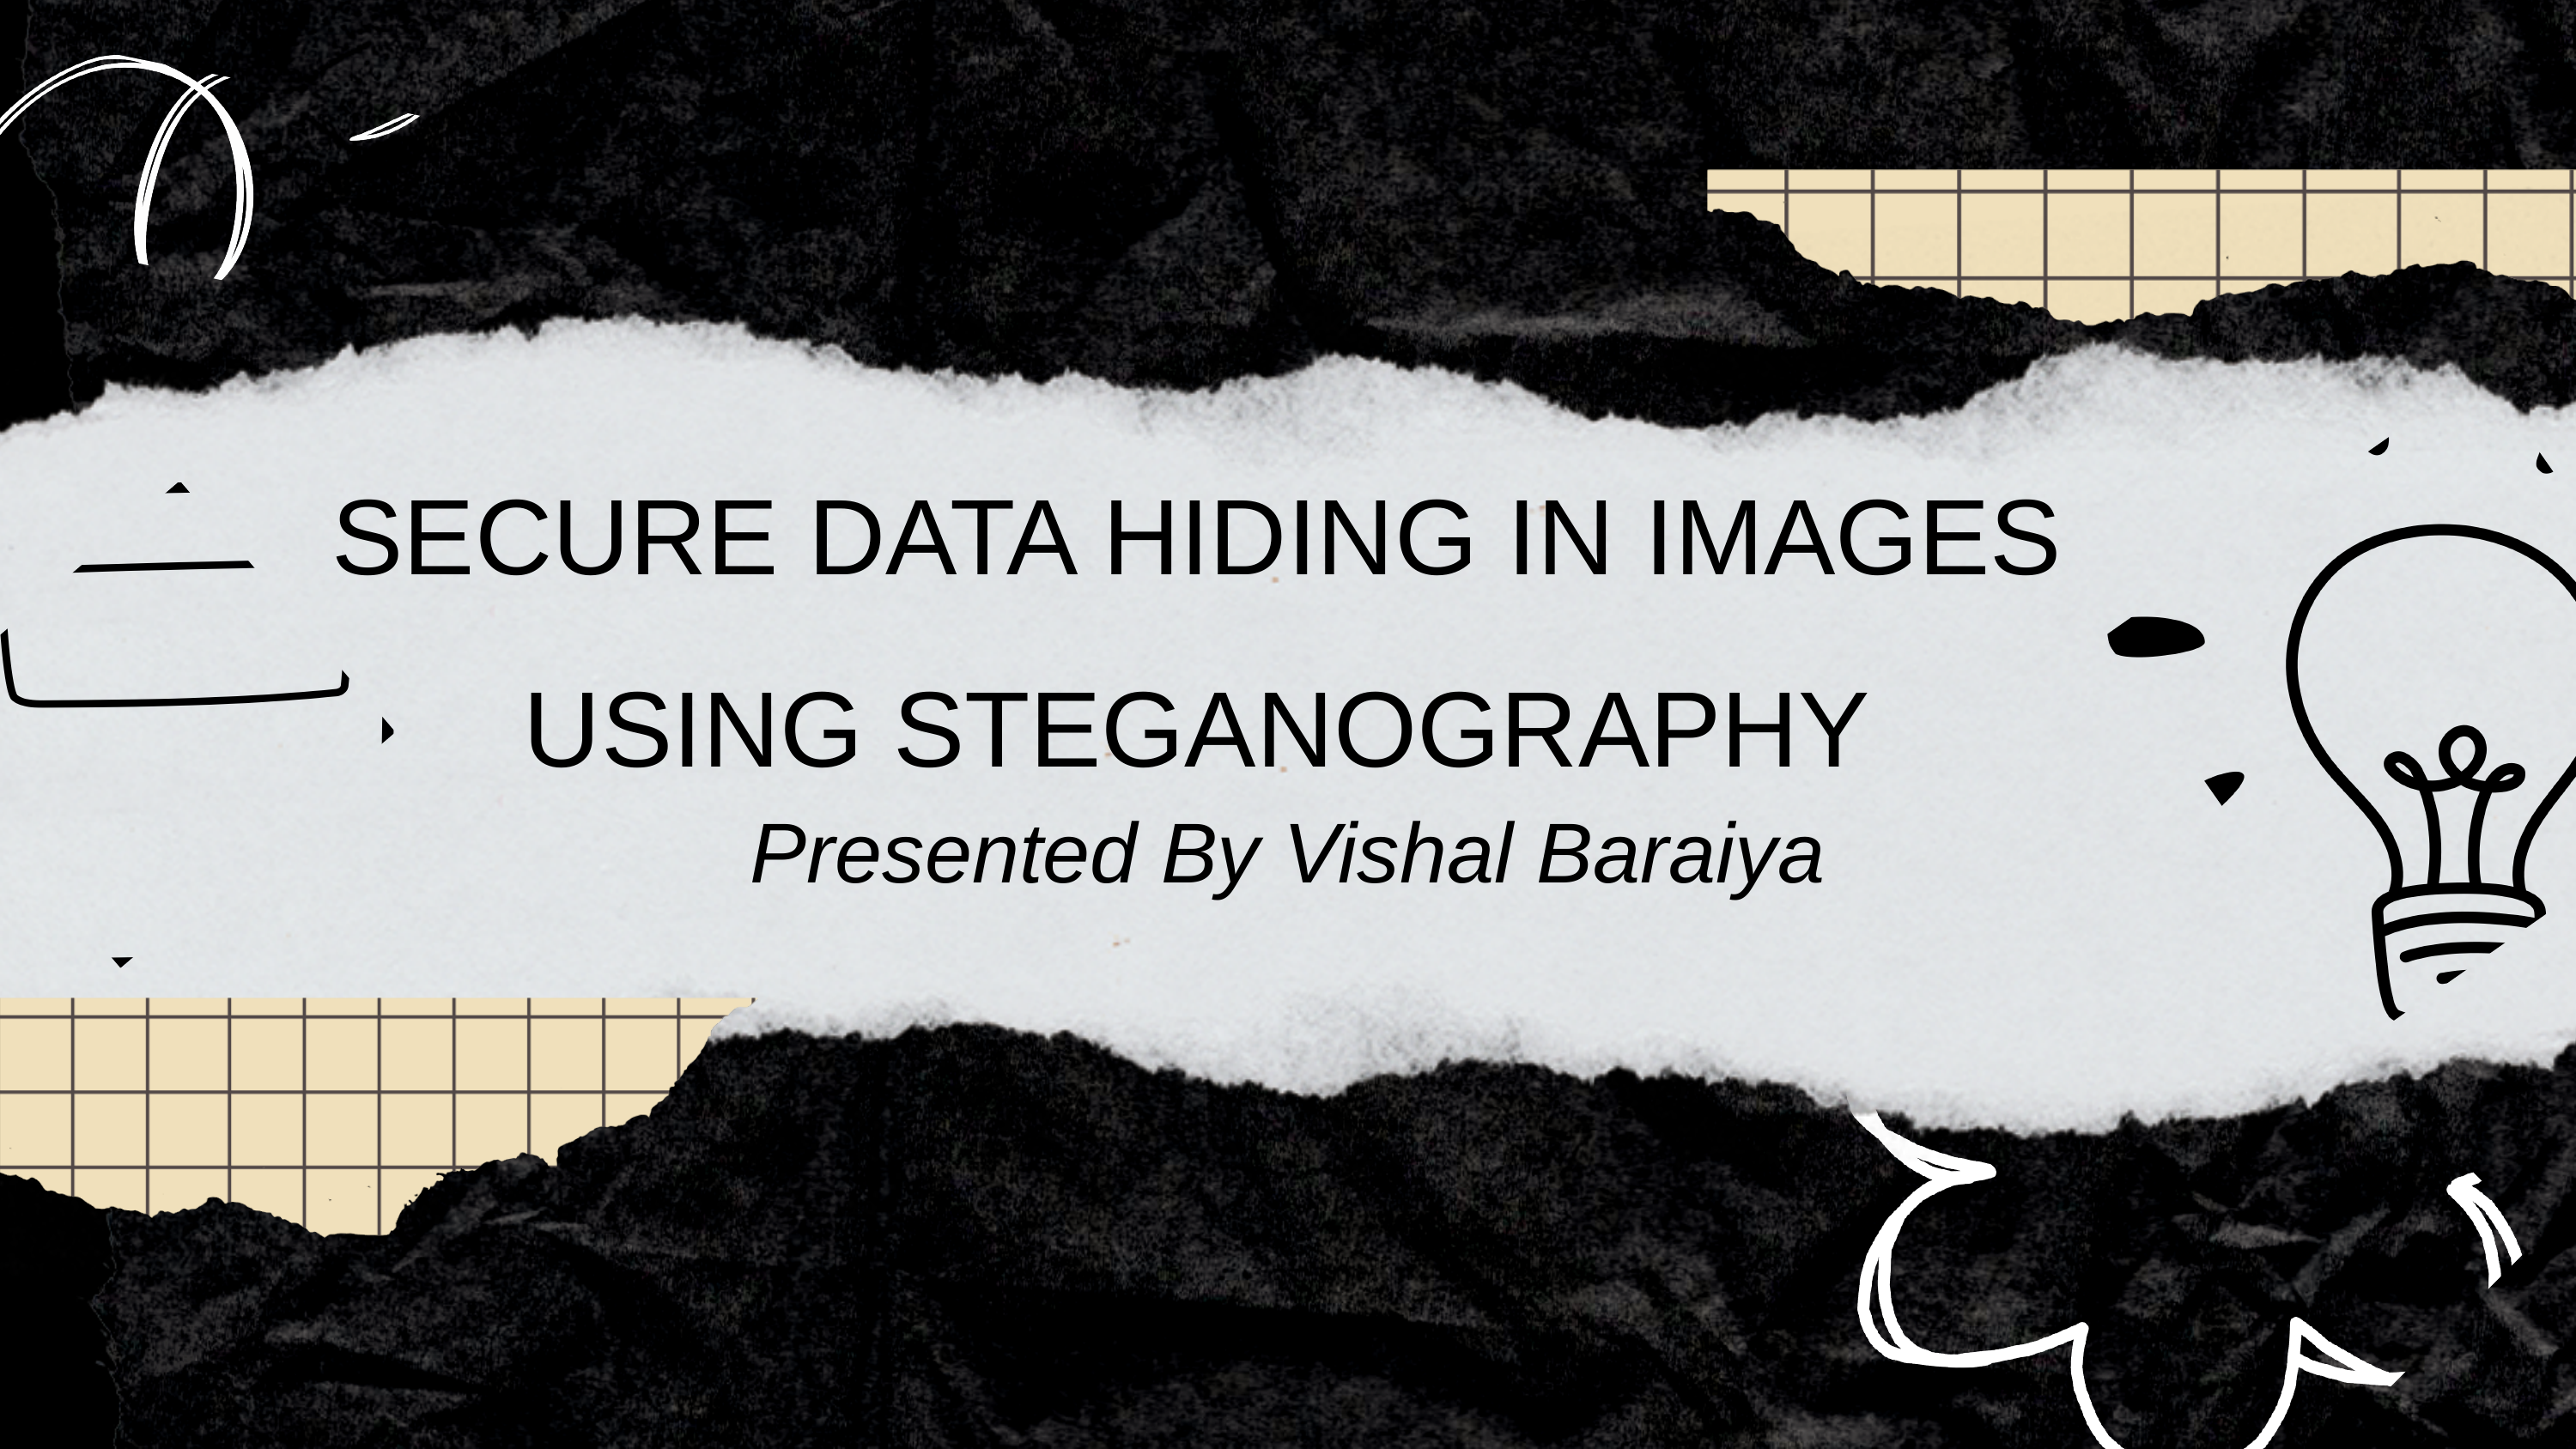

SECURE DATA HIDING IN IMAGES USING STEGANOGRAPHY

Presented By Vishal Baraiya